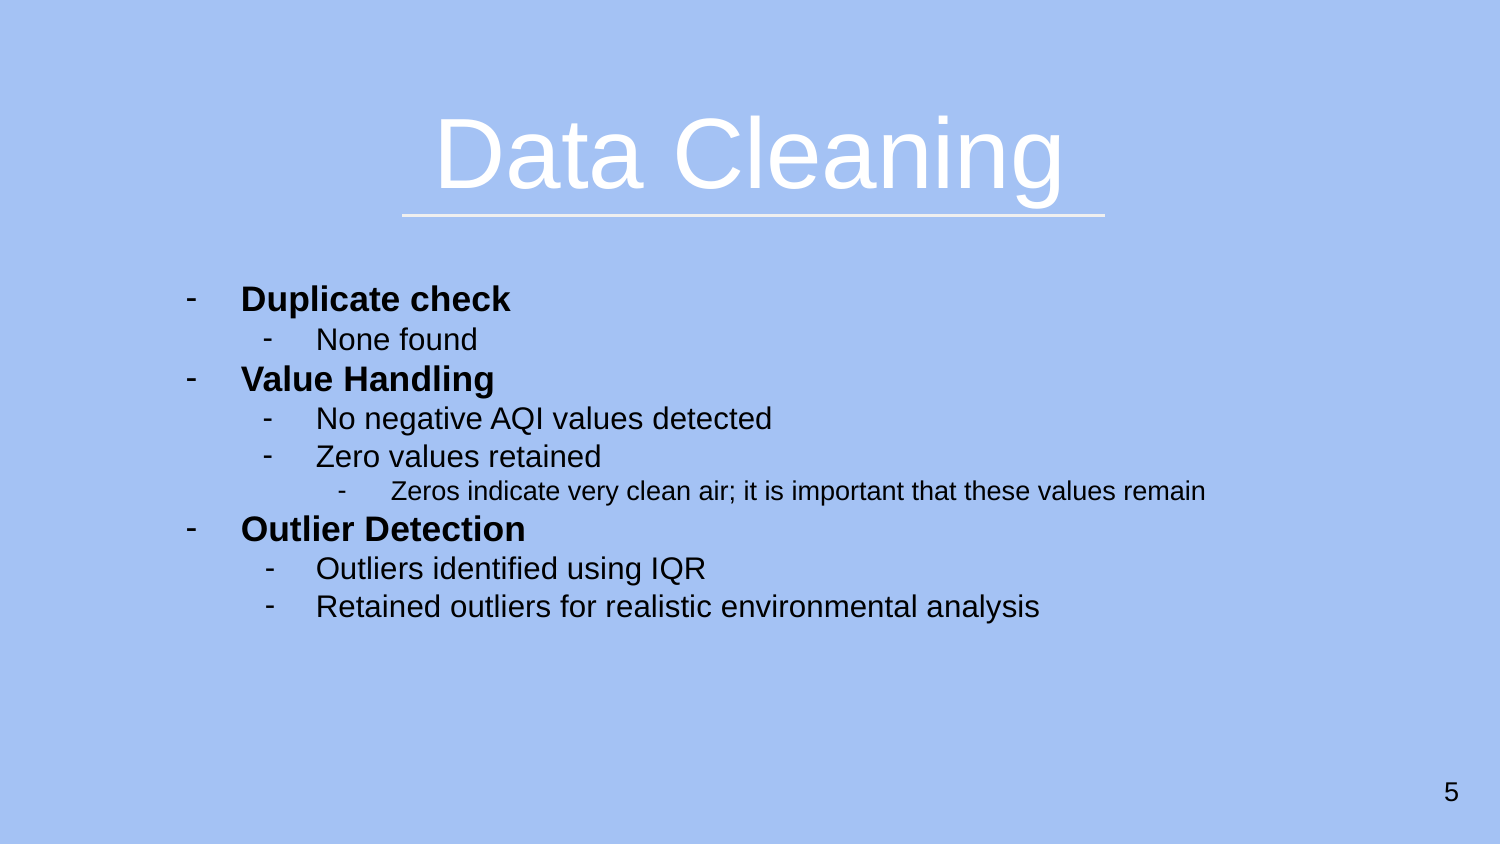

# Data Cleaning
Duplicate check
None found
Value Handling
No negative AQI values detected
Zero values retained
Zeros indicate very clean air; it is important that these values remain
Outlier Detection
Outliers identified using IQR
Retained outliers for realistic environmental analysis
5